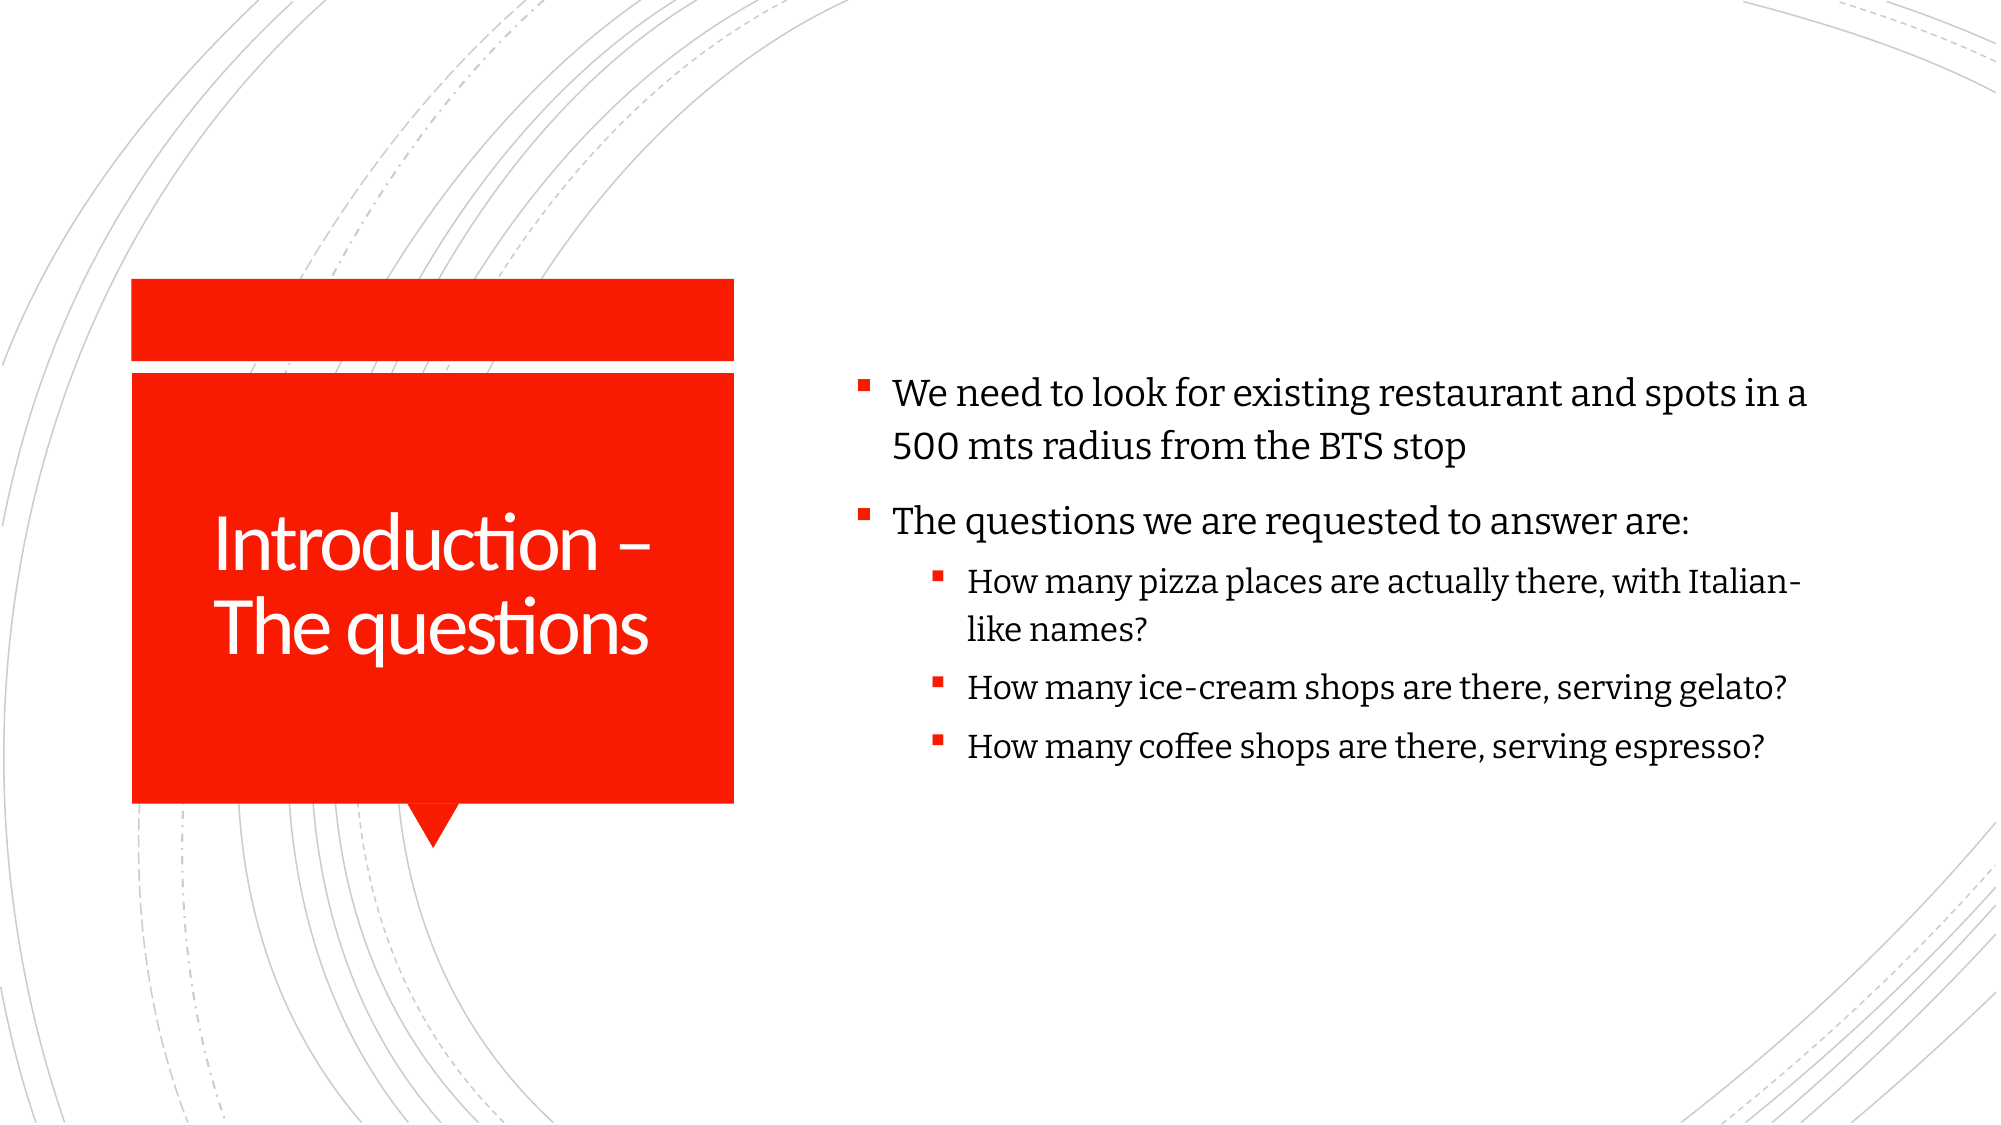

We need to look for existing restaurant and spots in a 500 mts radius from the BTS stop
The questions we are requested to answer are:
How many pizza places are actually there, with Italian-like names?
How many ice-cream shops are there, serving gelato?
How many coffee shops are there, serving espresso?
# Introduction – The questions